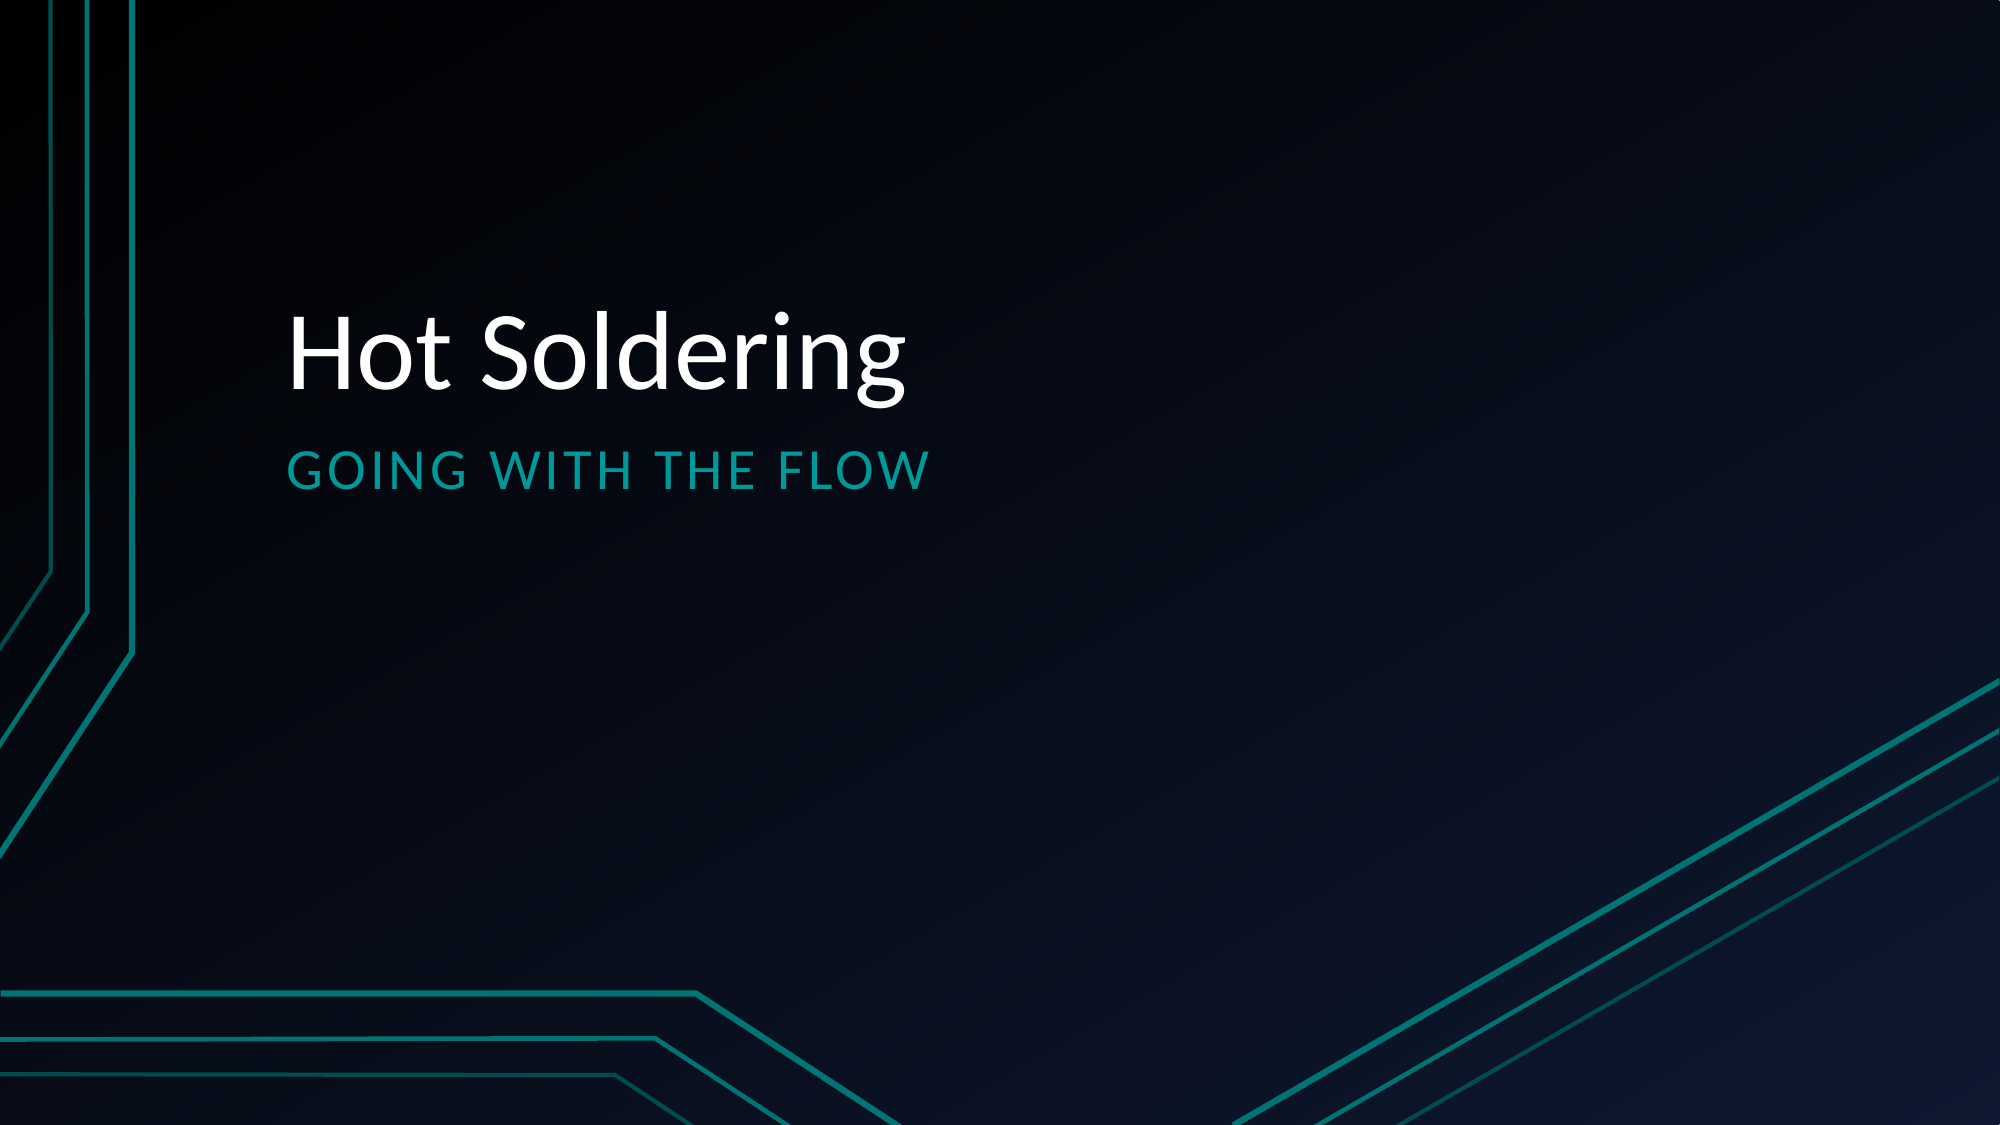

# Hot Soldering
Going with the flow